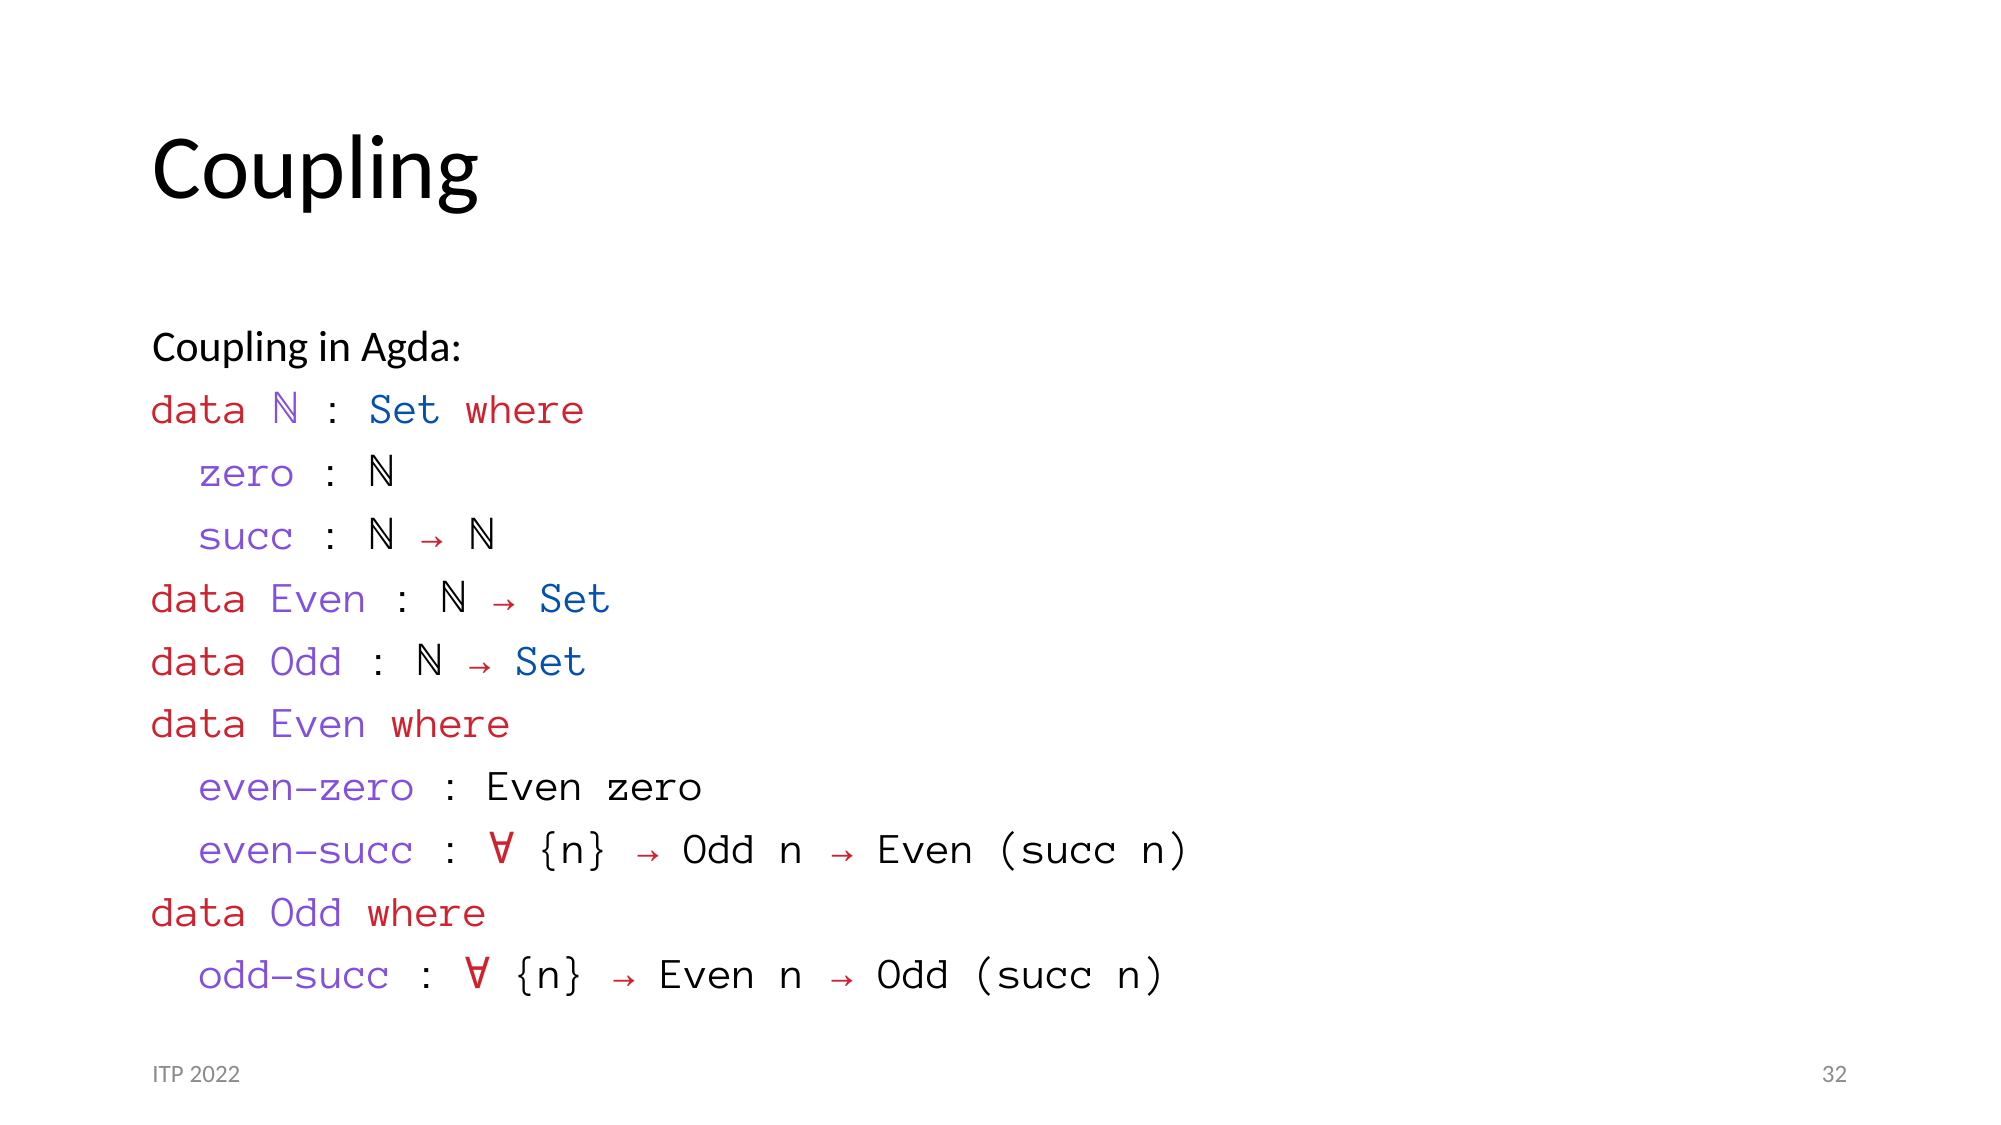

# Coupling
Coupling in Agda:
data ℕ : Set where
  zero : ℕ
  succ : ℕ → ℕ
data Even : ℕ → Set
data Odd : ℕ → Set
data Even where
  even-zero : Even zero
  even-succ : ∀ {n} → Odd n → Even (succ n)
data Odd where
  odd-succ : ∀ {n} → Even n → Odd (succ n)
ITP 2022
32